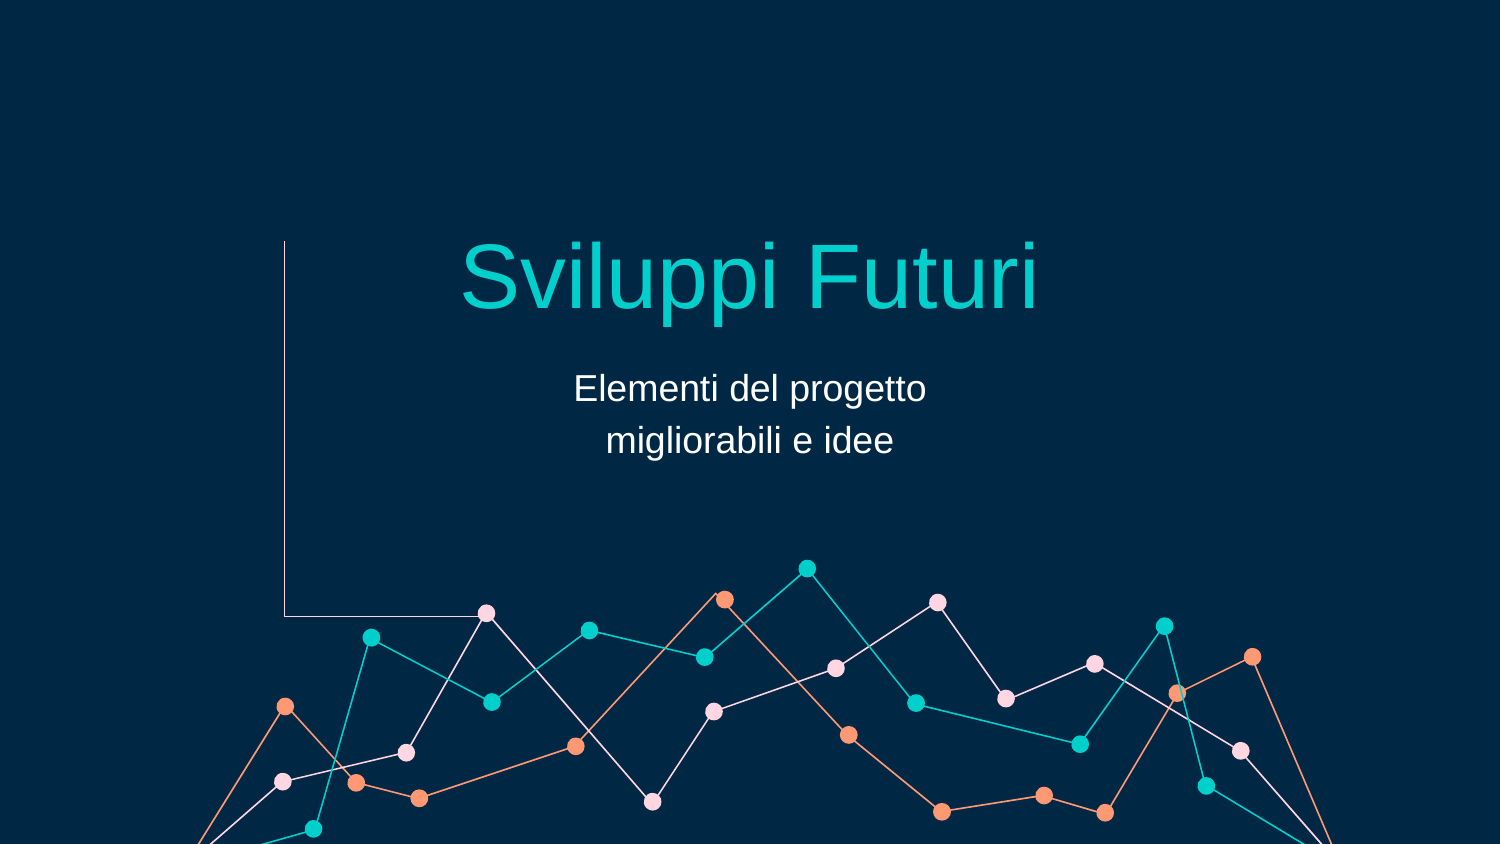

# Sviluppi Futuri
Elementi del progetto migliorabili e idee